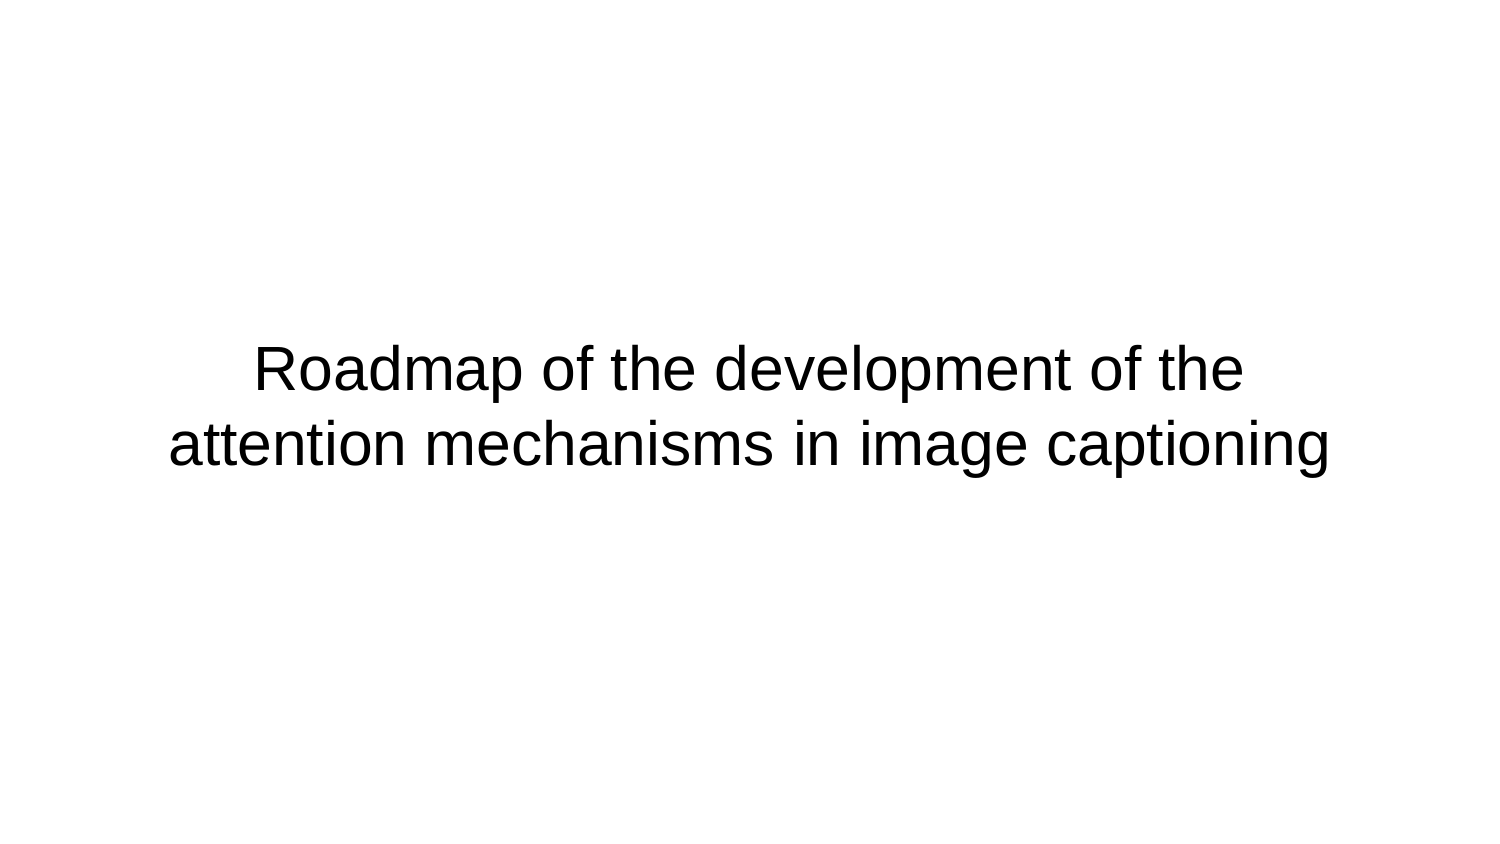

# Roadmap of the development of the attention mechanisms in image captioning